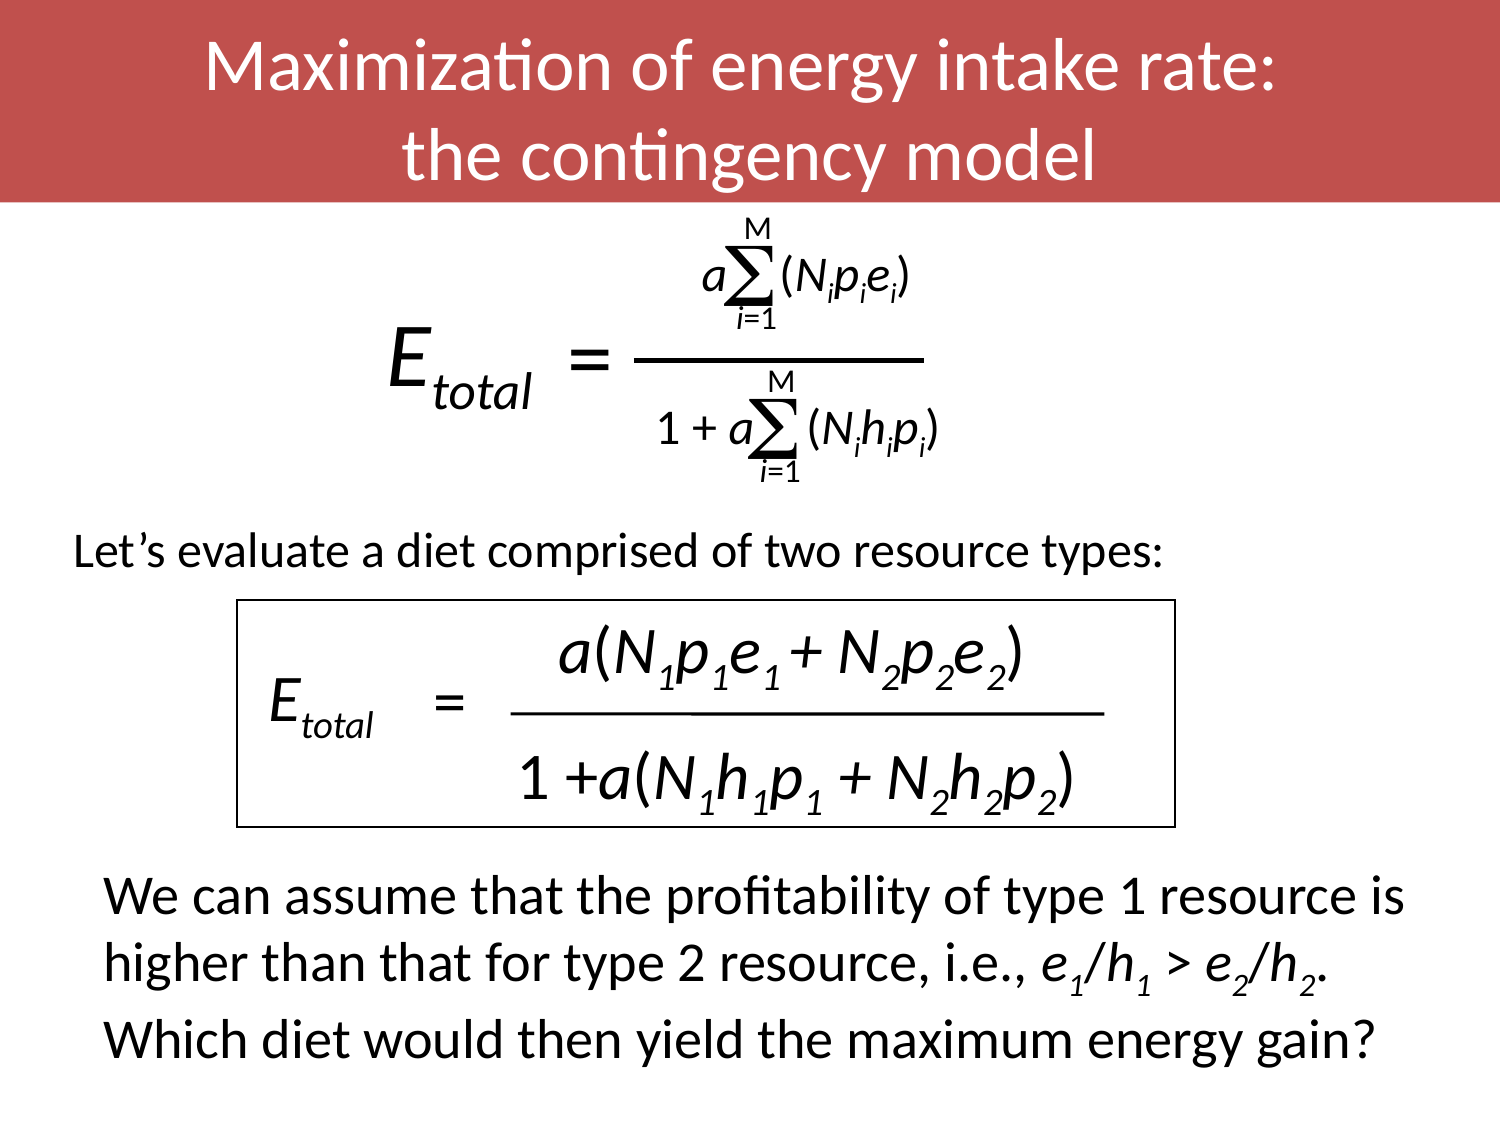

Maximization of energy intake rate:
the contingency model
 M

i=1
Σ
a        (Nipiei)

Etotal
=
 M

i=1
Σ
1 + a        (Nihipi)
Let’s evaluate a diet comprised of two resource types:

  a(N1p1e1 + N2p2e2)

Etotal
=

1 +a(N1h1p1 + N2h2p2)
We can assume that the profitability of type 1 resource is higher than that for type 2 resource, i.e., e1/h1 > e2/h2. Which diet would then yield the maximum energy gain?